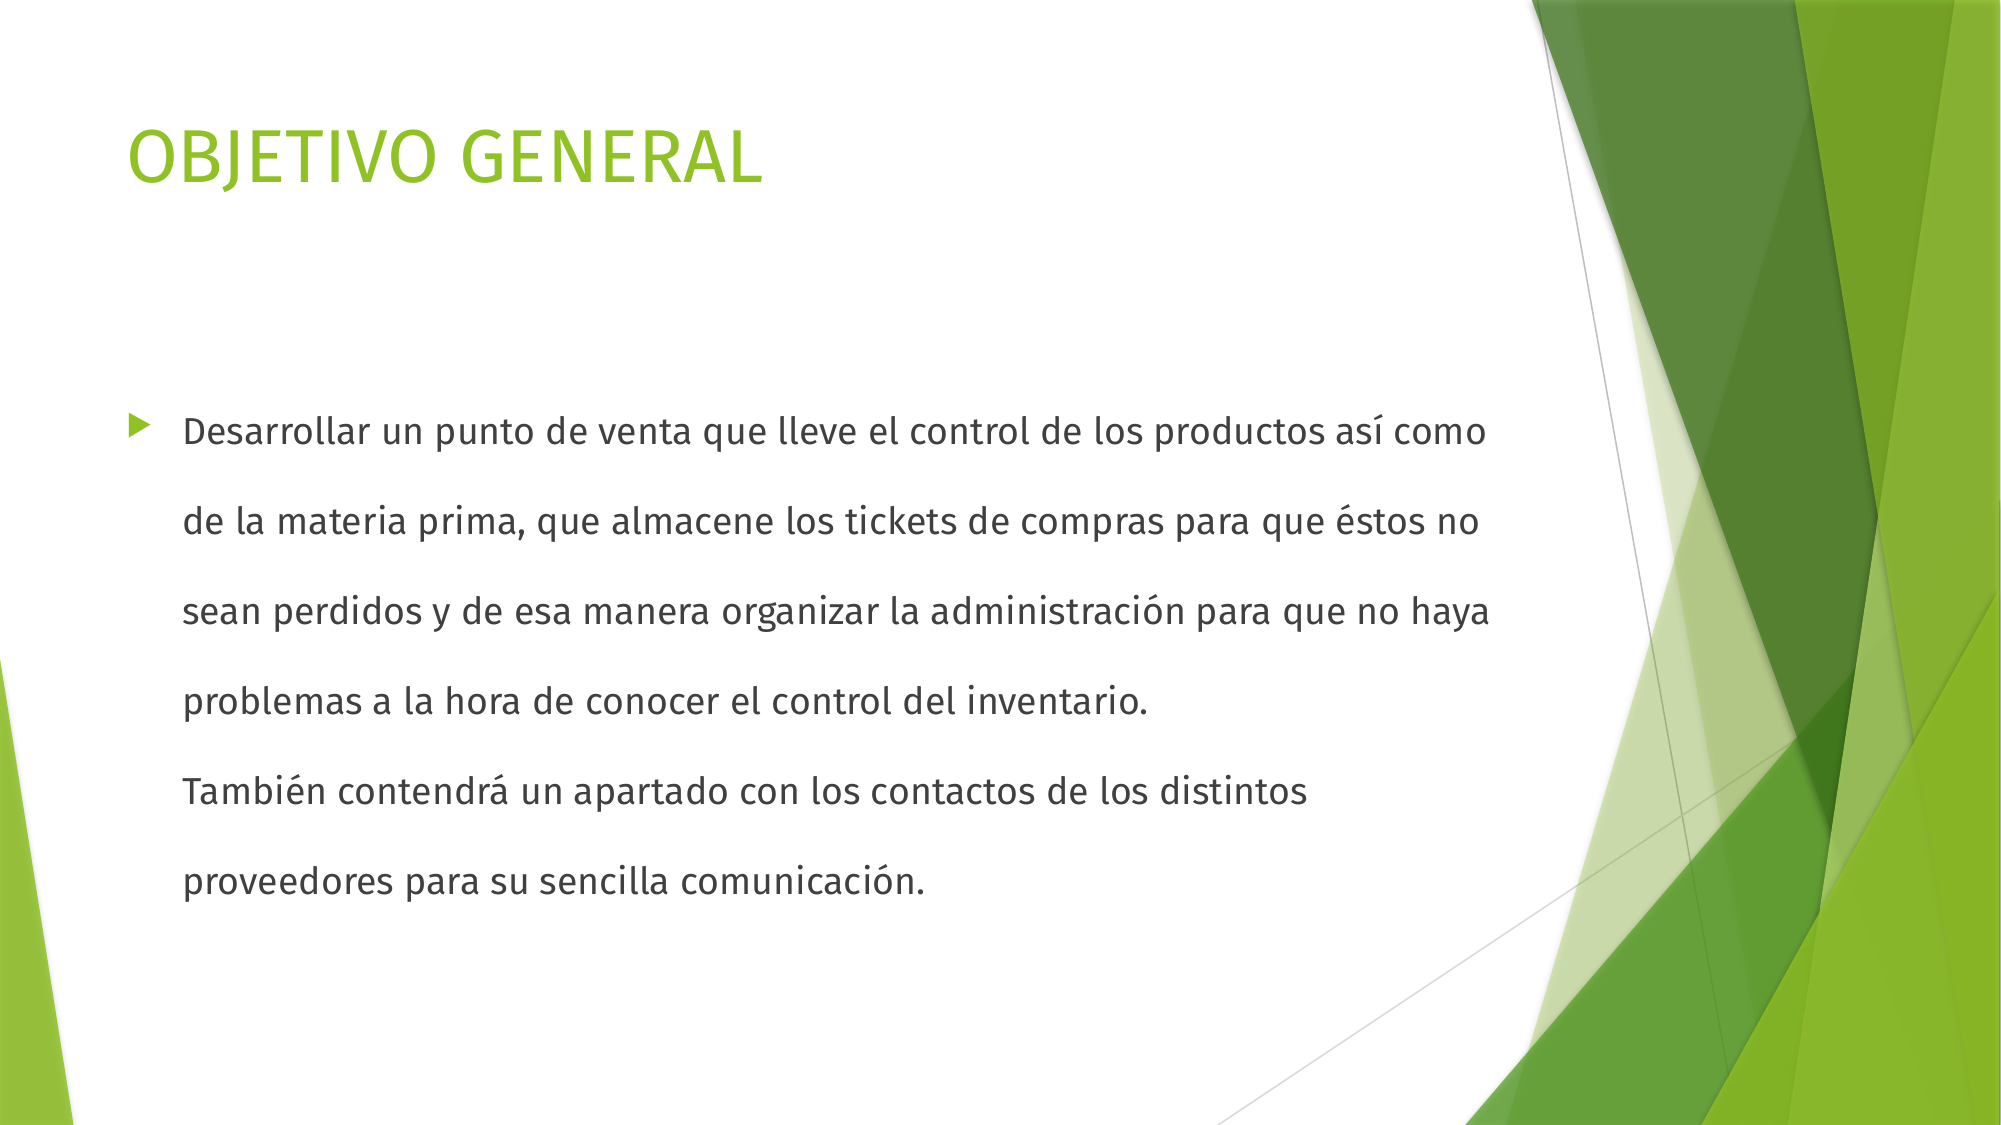

# OBJETIVO GENERAL
Desarrollar un punto de venta que lleve el control de los productos así como de la materia prima, que almacene los tickets de compras para que éstos no sean perdidos y de esa manera organizar la administración para que no haya problemas a la hora de conocer el control del inventario.
También contendrá un apartado con los contactos de los distintos proveedores para su sencilla comunicación.